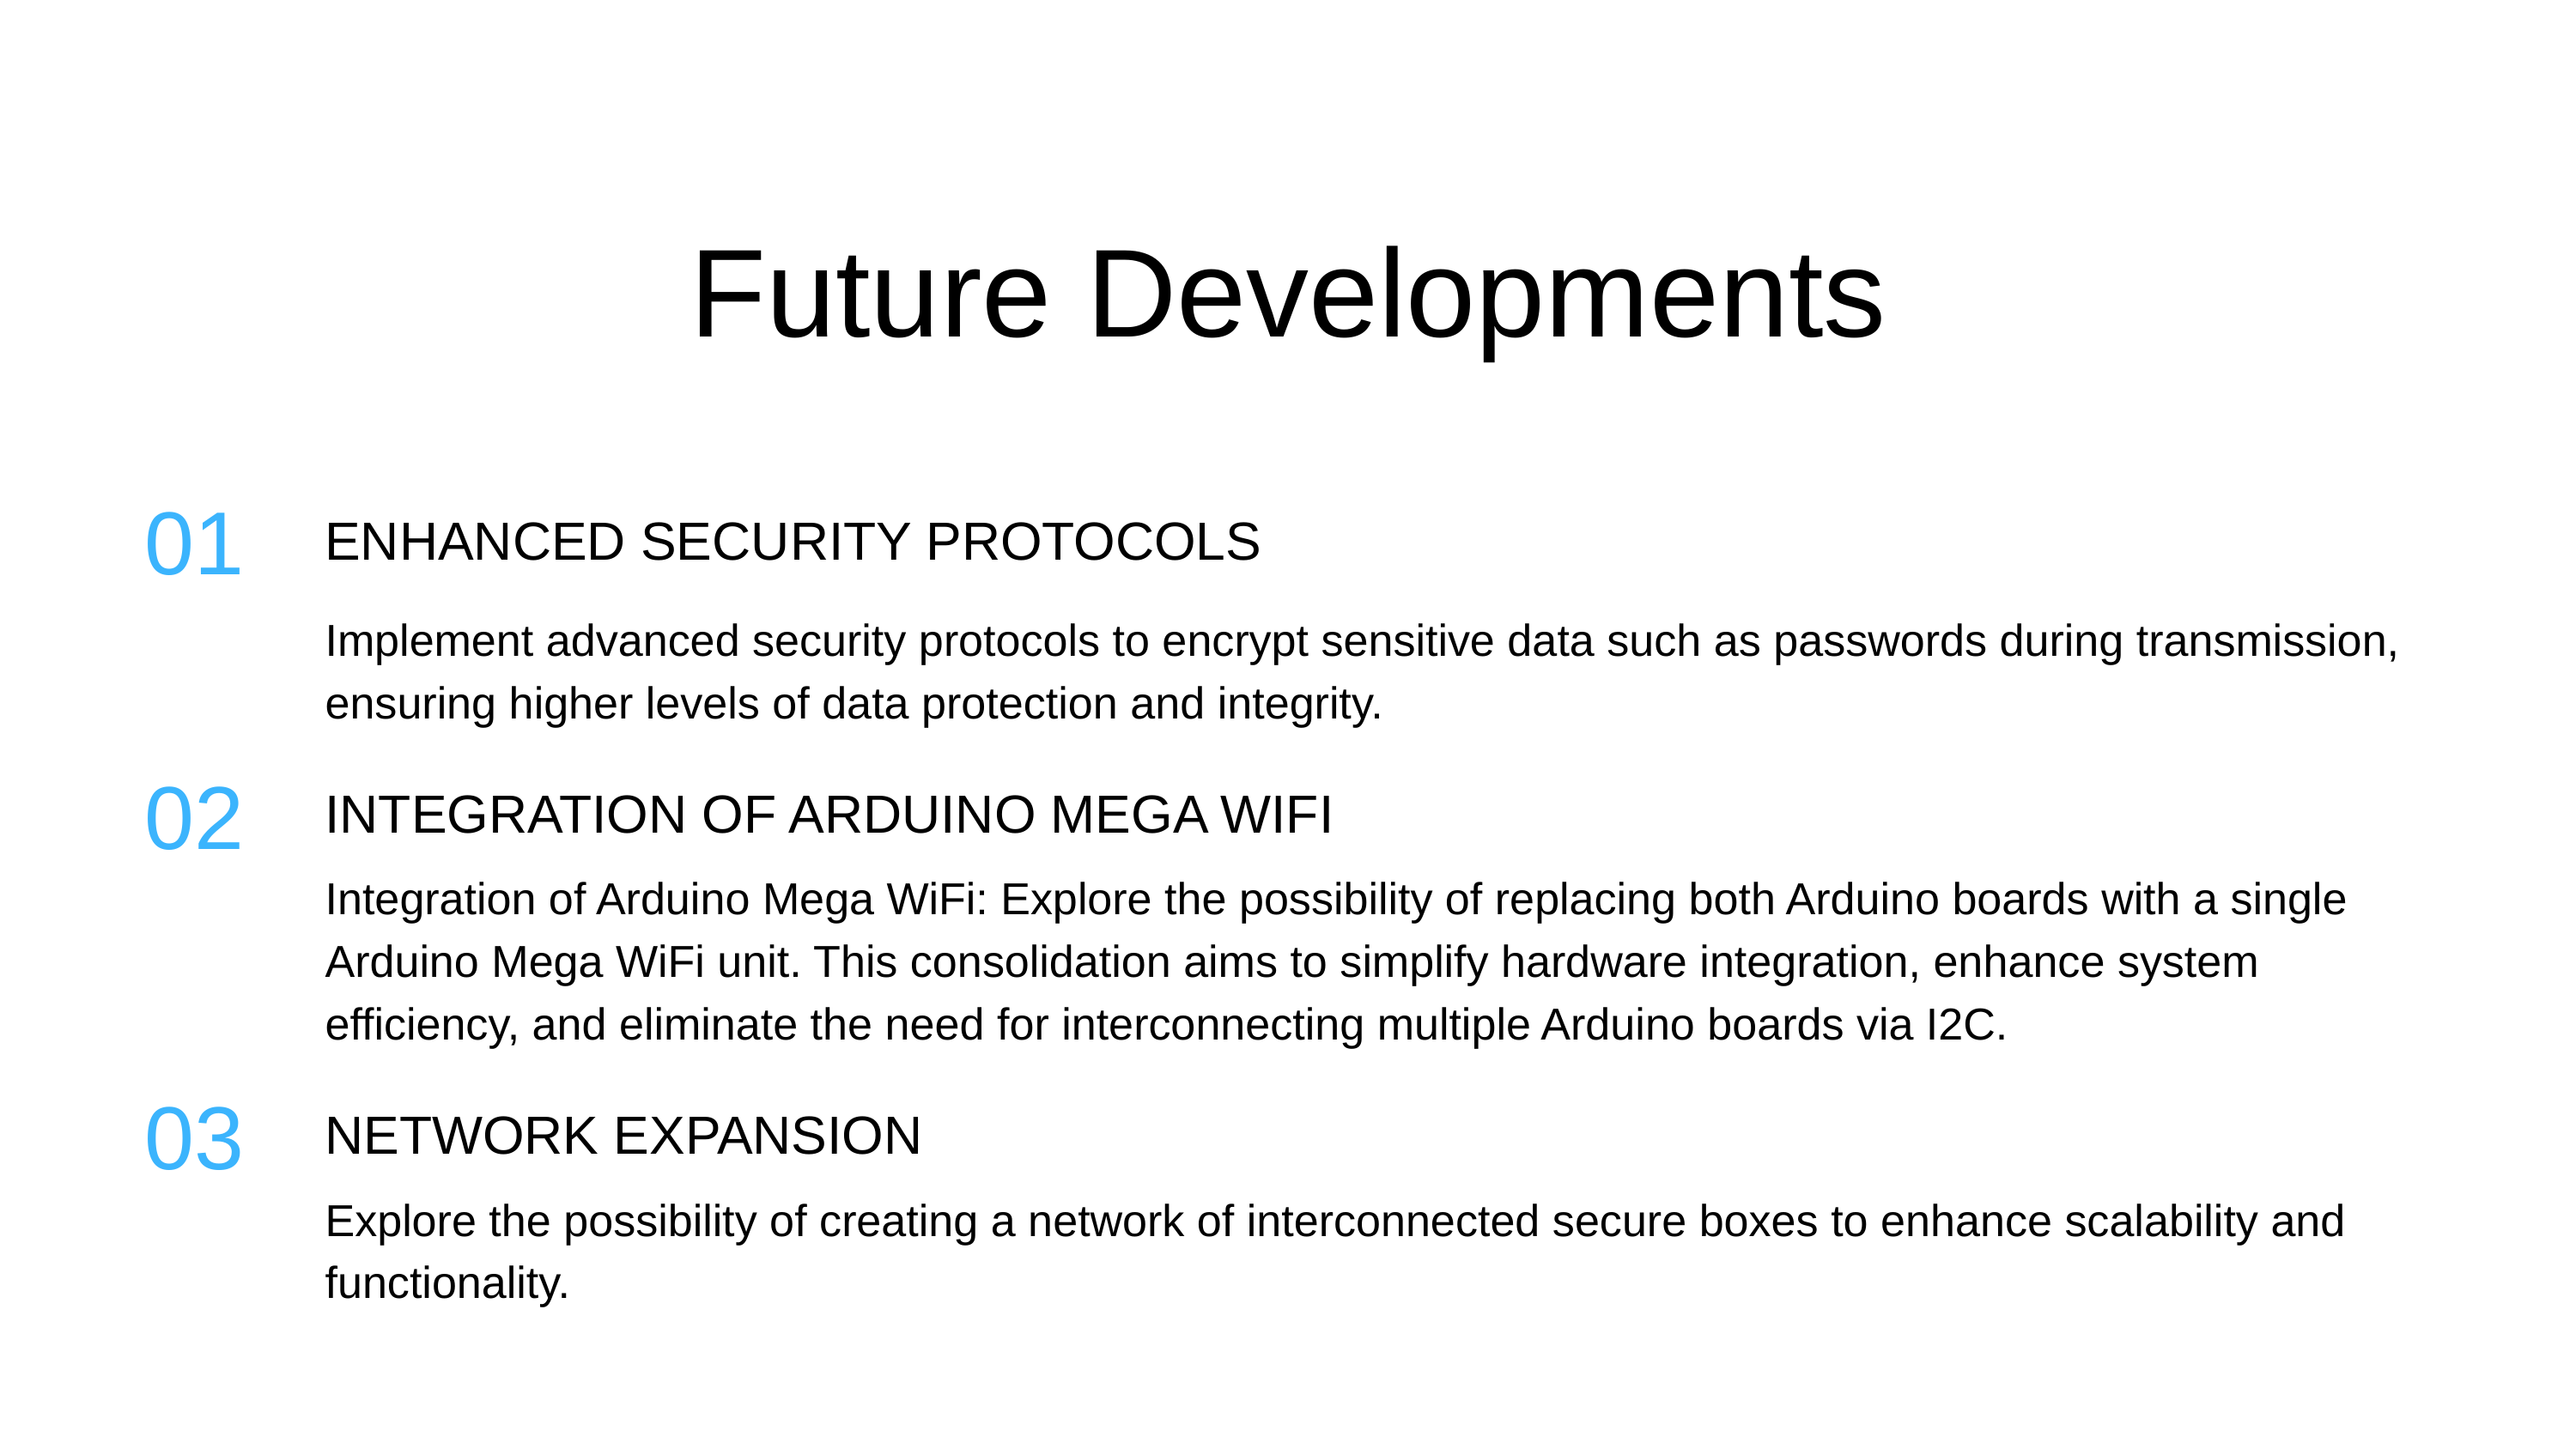

Future Developments
01
ENHANCED SECURITY PROTOCOLS
Implement advanced security protocols to encrypt sensitive data such as passwords during transmission, ensuring higher levels of data protection and integrity.
02
INTEGRATION OF ARDUINO MEGA WIFI
Integration of Arduino Mega WiFi: Explore the possibility of replacing both Arduino boards with a single Arduino Mega WiFi unit. This consolidation aims to simplify hardware integration, enhance system efficiency, and eliminate the need for interconnecting multiple Arduino boards via I2C.
03
NETWORK EXPANSION
Explore the possibility of creating a network of interconnected secure boxes to enhance scalability and functionality.